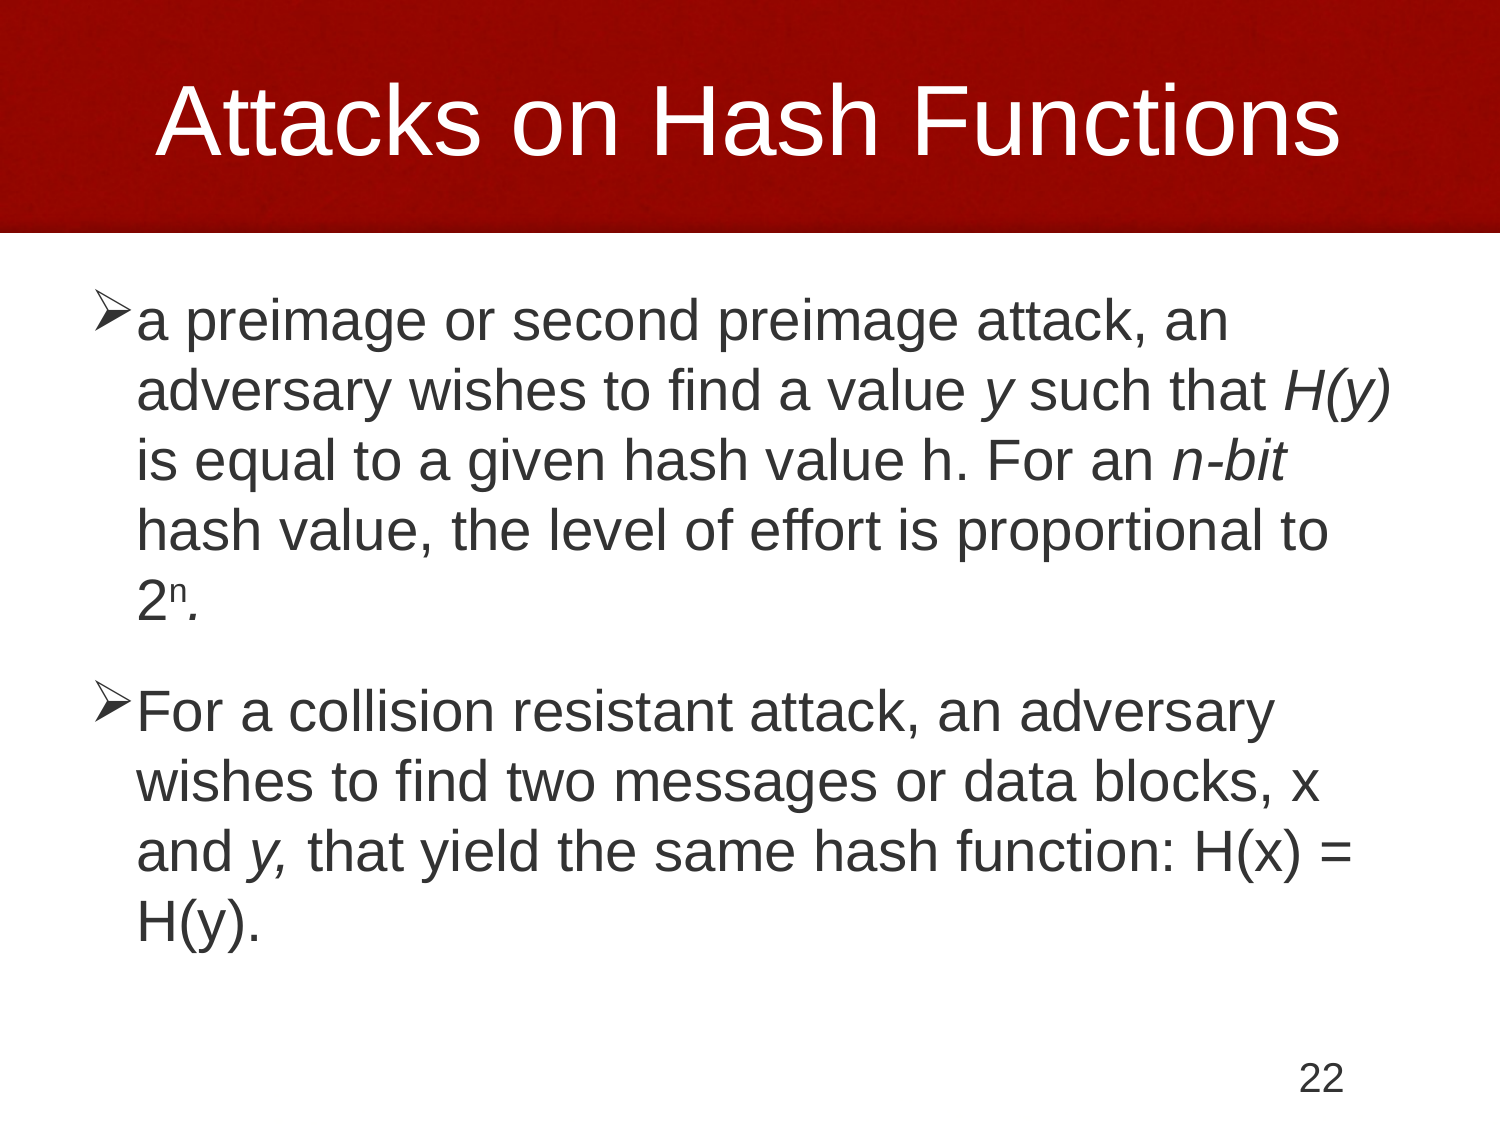

# Attacks on Hash Functions
a preimage or second preimage attack, an adversary wishes to find a value y such that H(y) is equal to a given hash value h. For an n-bit hash value, the level of effort is proportional to 2n.
For a collision resistant attack, an adversary wishes to find two messages or data blocks, x and y, that yield the same hash function: H(x) = H(y).
22